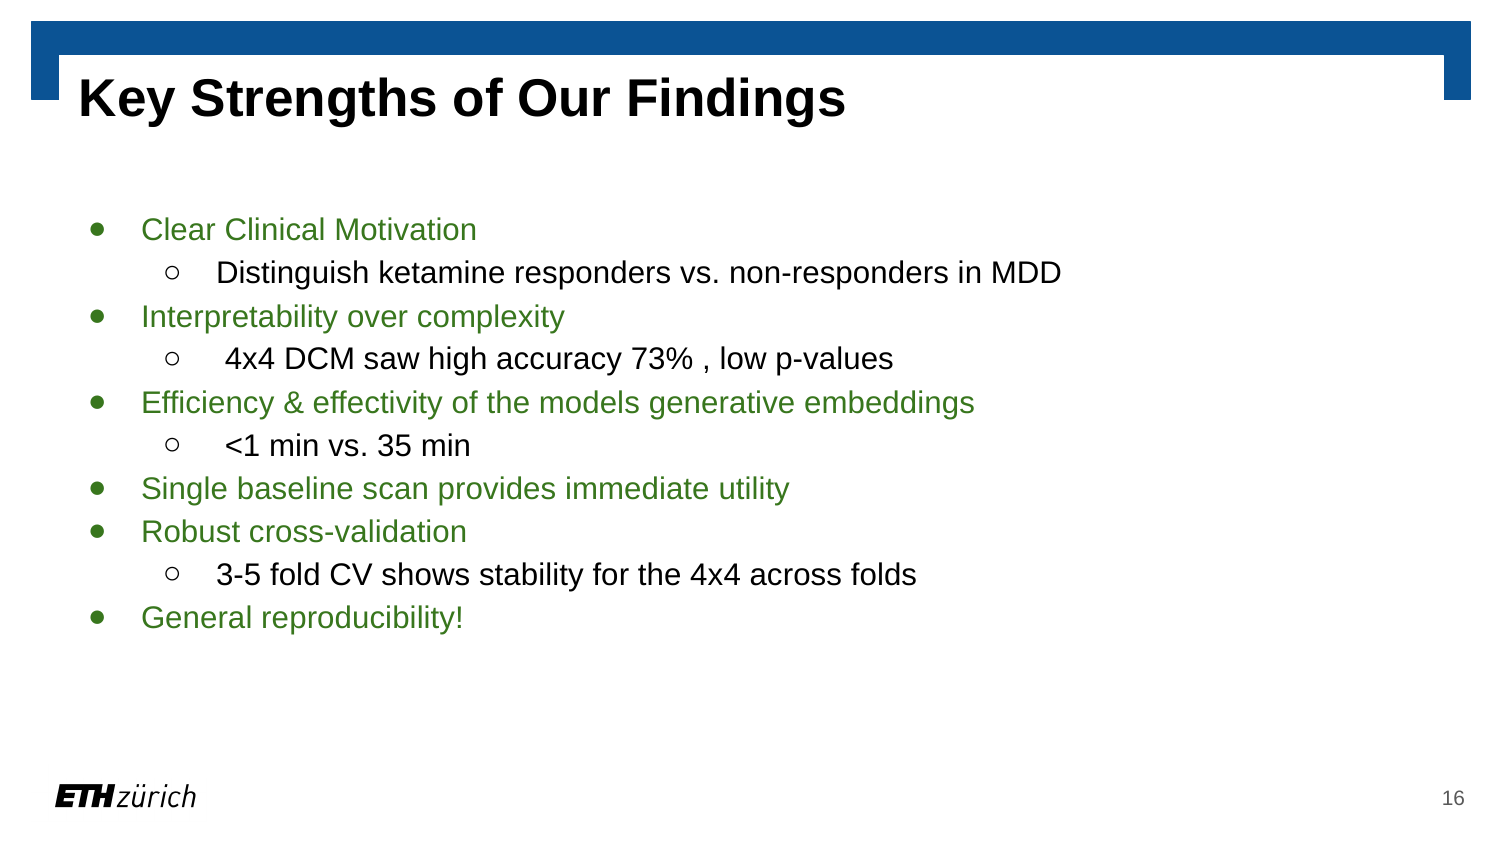

# Key Strengths of Our Findings
Clear Clinical Motivation
Distinguish ketamine responders vs. non-responders in MDD
Interpretability over complexity
 4x4 DCM saw high accuracy 73% , low p-values
Efficiency & effectivity of the models generative embeddings
 <1 min vs. 35 min
Single baseline scan provides immediate utility
Robust cross-validation
3-5 fold CV shows stability for the 4x4 across folds
General reproducibility!

16